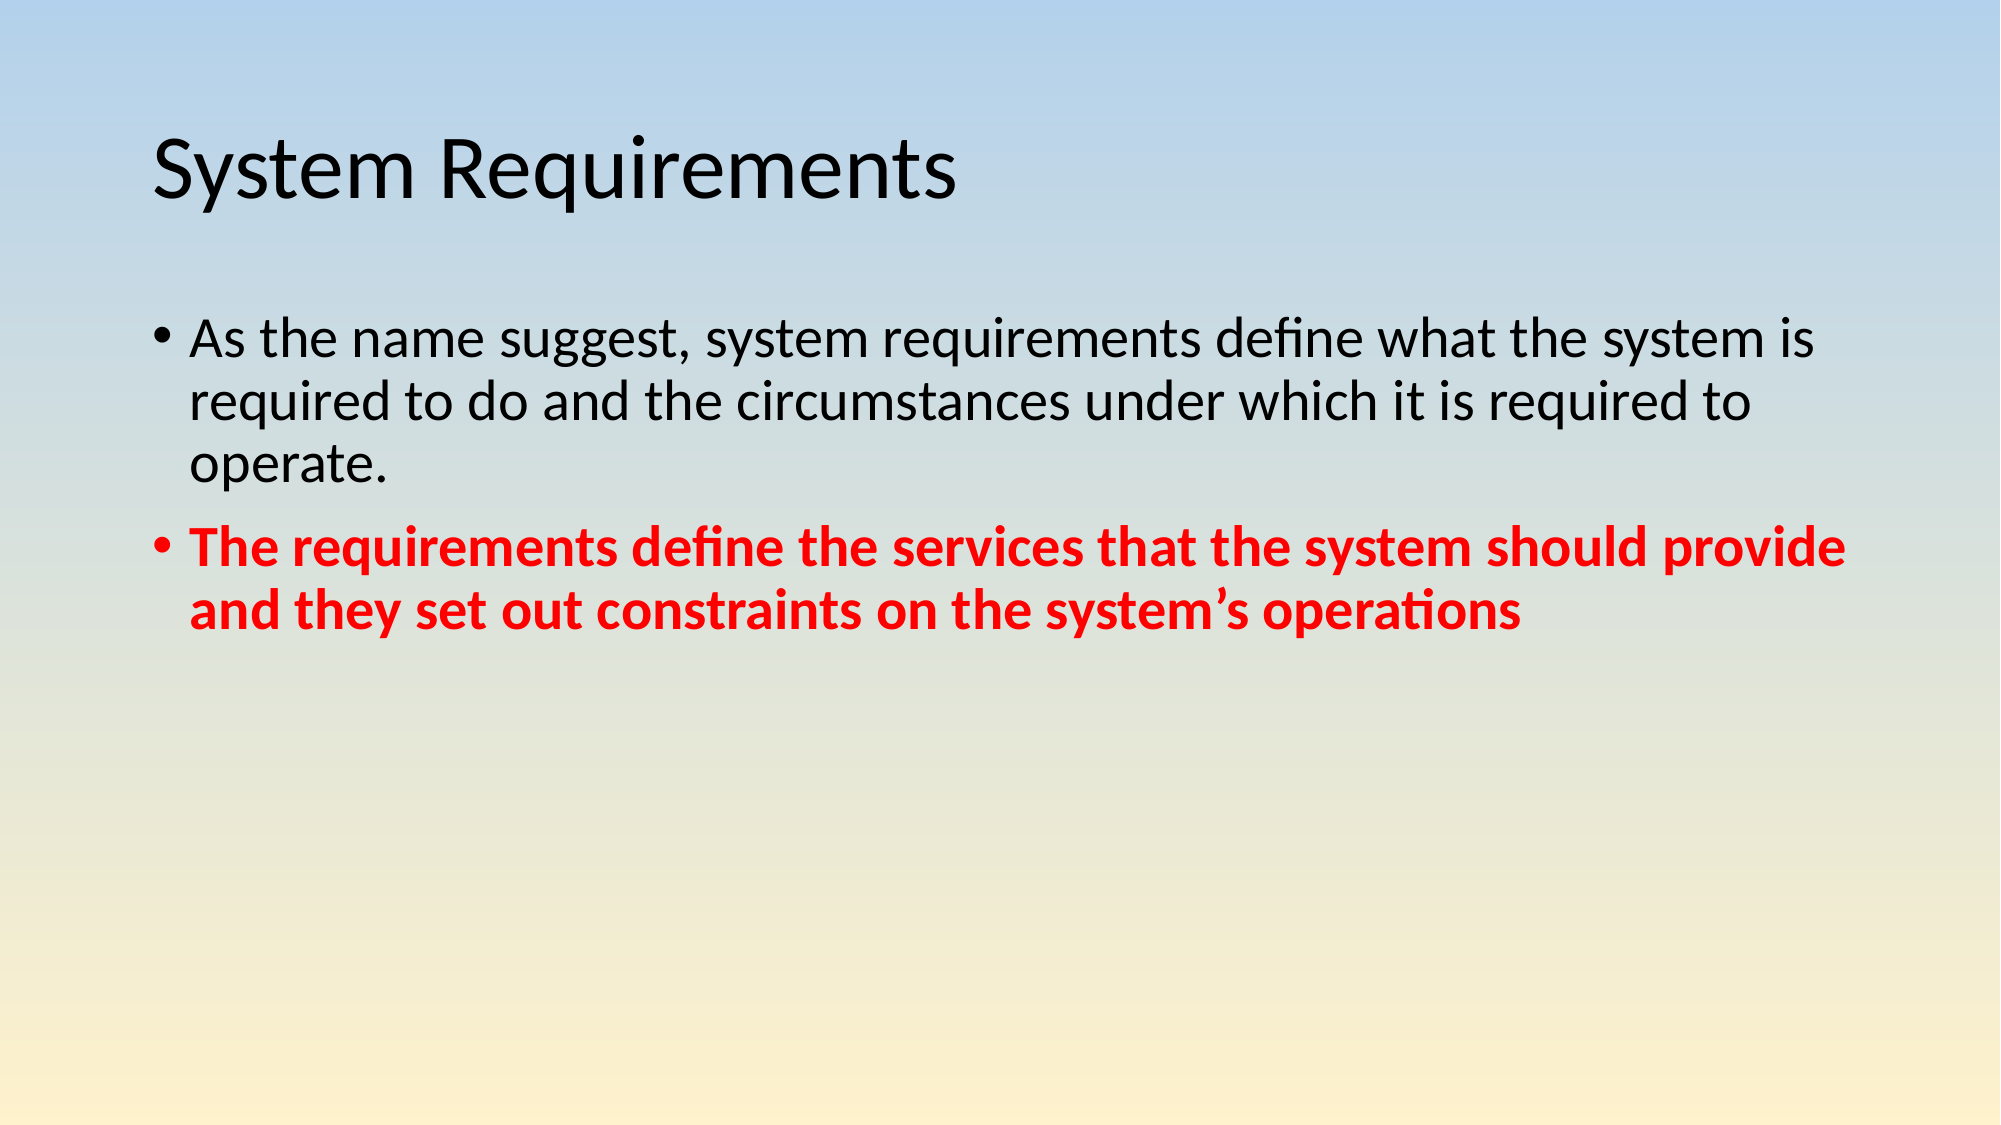

# System Requirements
As the name suggest, system requirements define what the system is required to do and the circumstances under which it is required to operate.
The requirements define the services that the system should provide and they set out constraints on the system’s operations